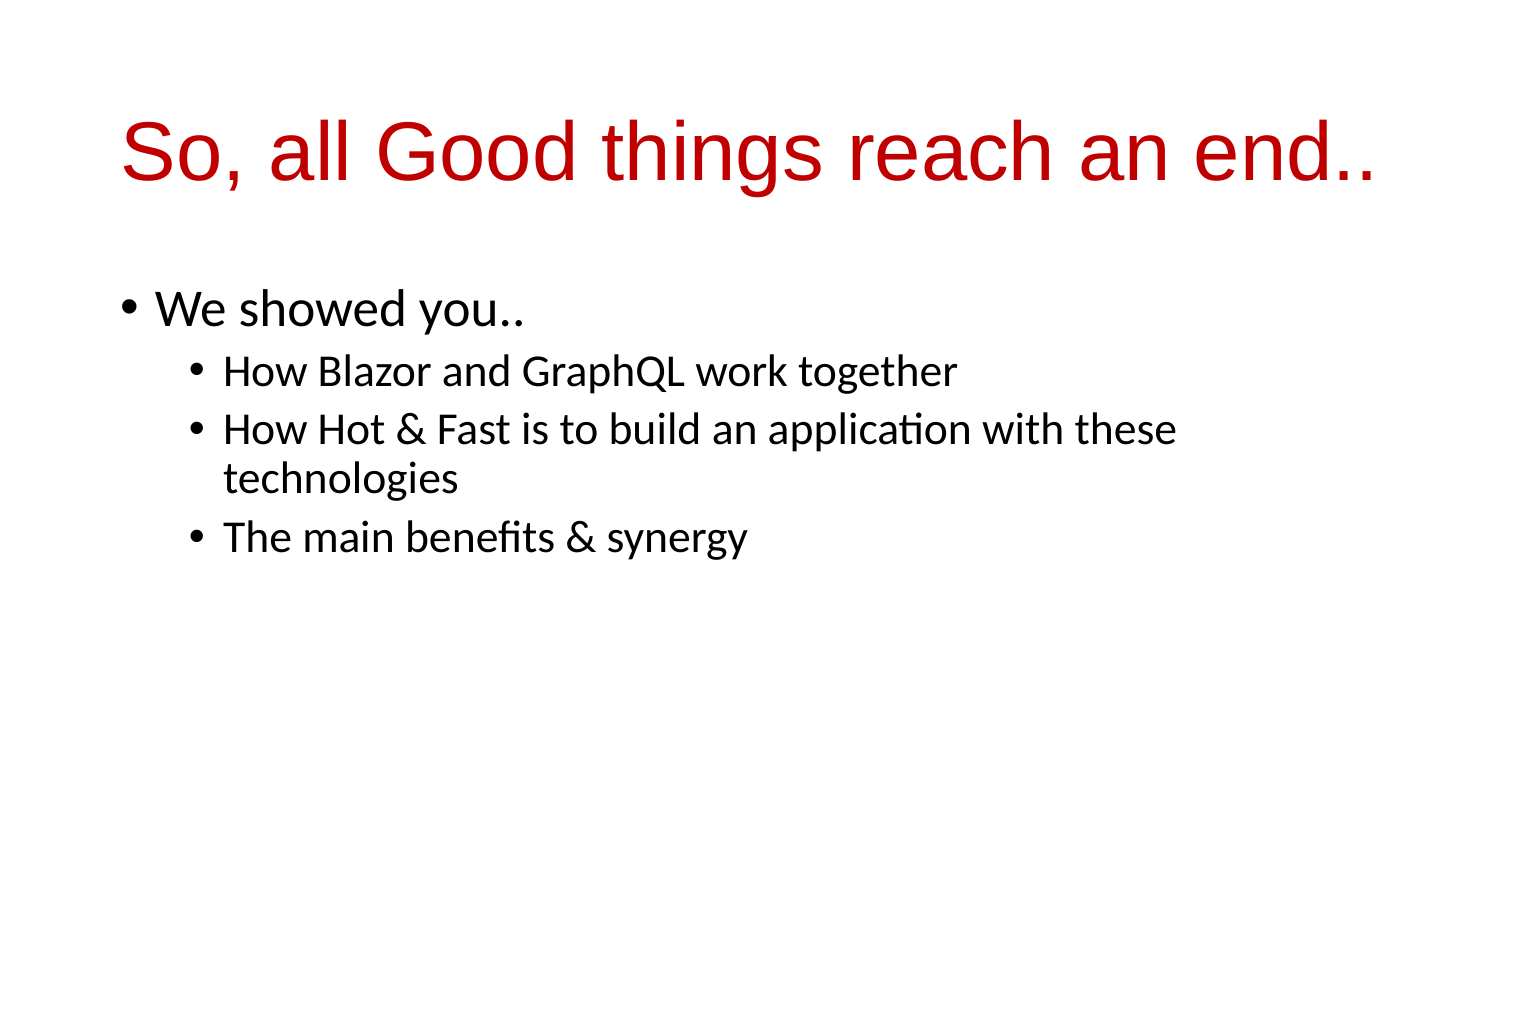

# So, all Good things reach an end..
We showed you..
How Blazor and GraphQL work together
How Hot & Fast is to build an application with these technologies
The main benefits & synergy